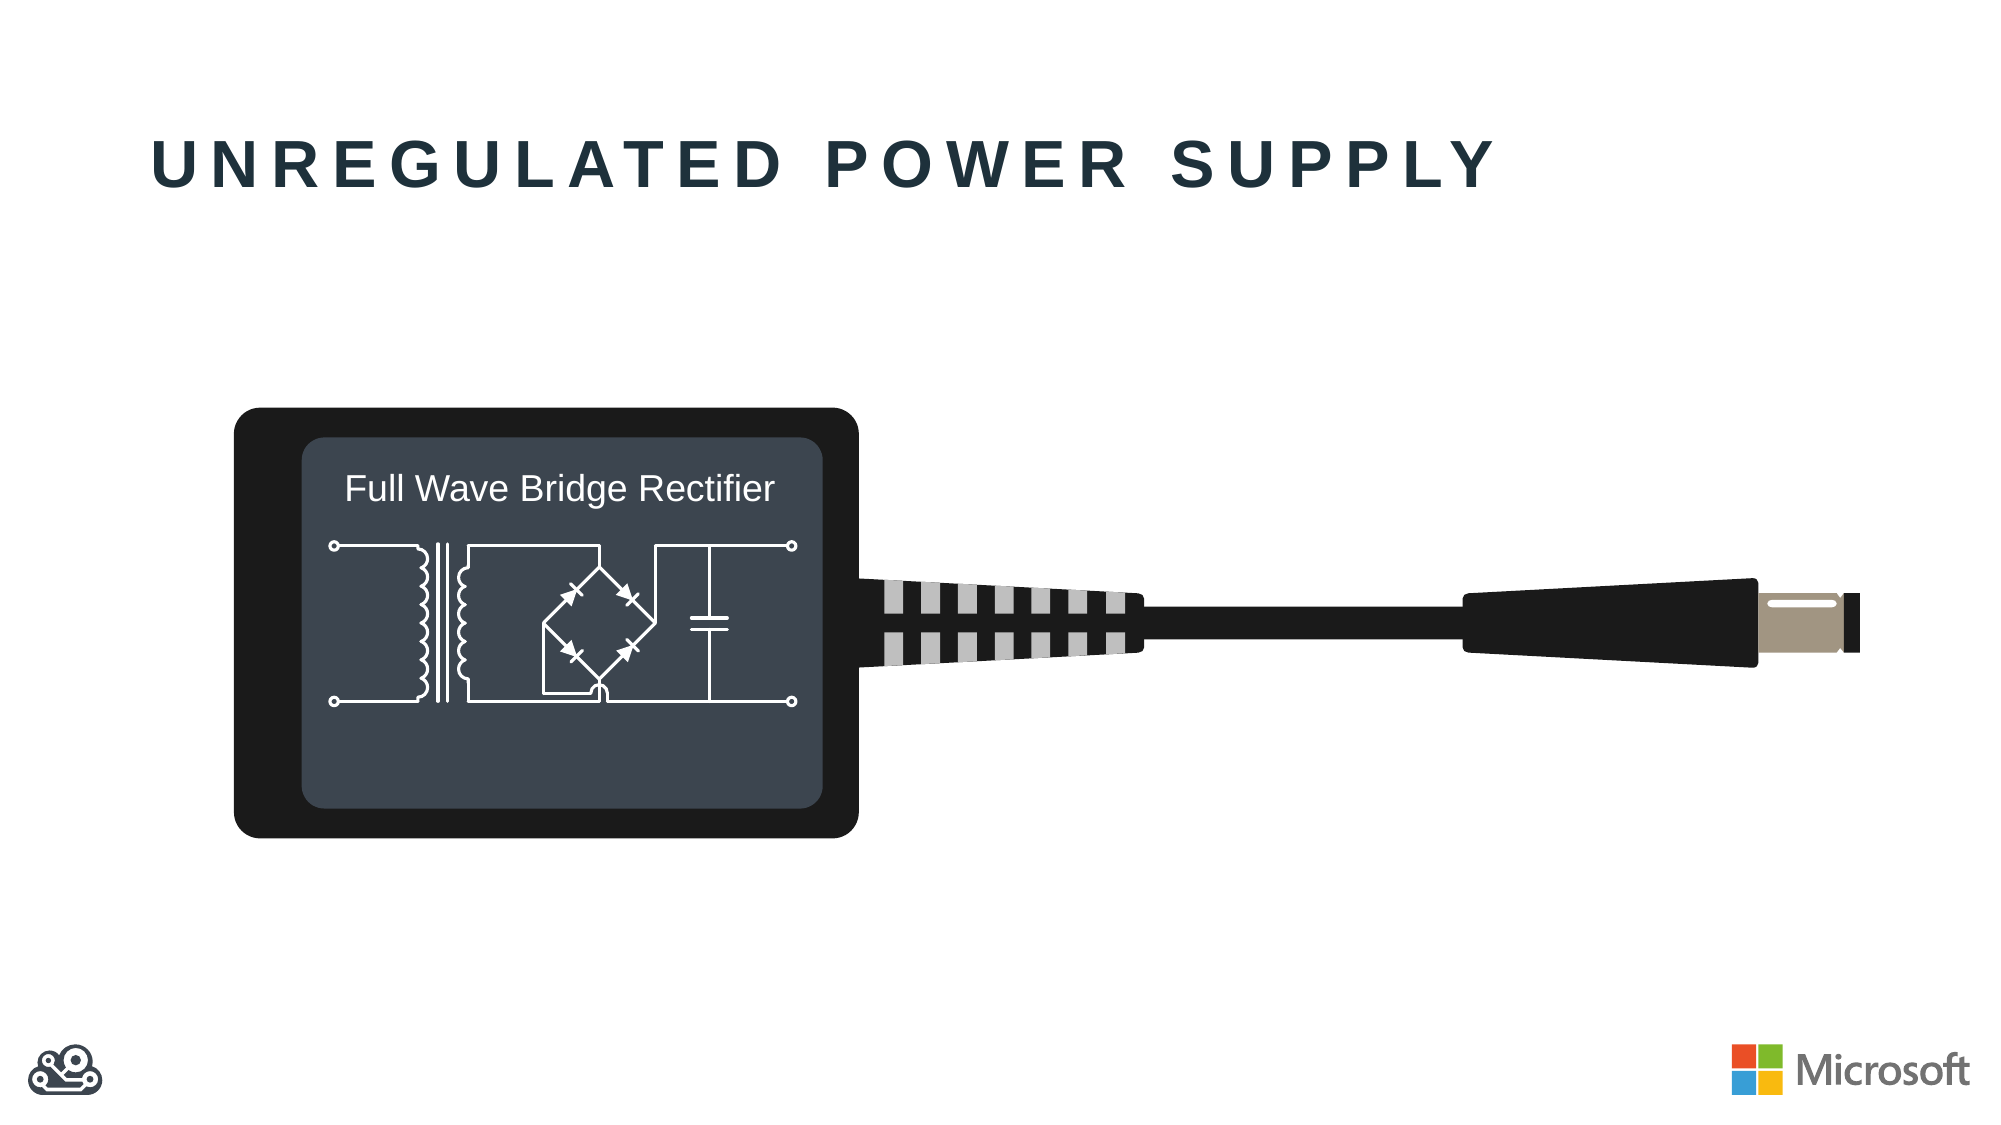

# Unregulated power supply

Full Wave Bridge Rectifier